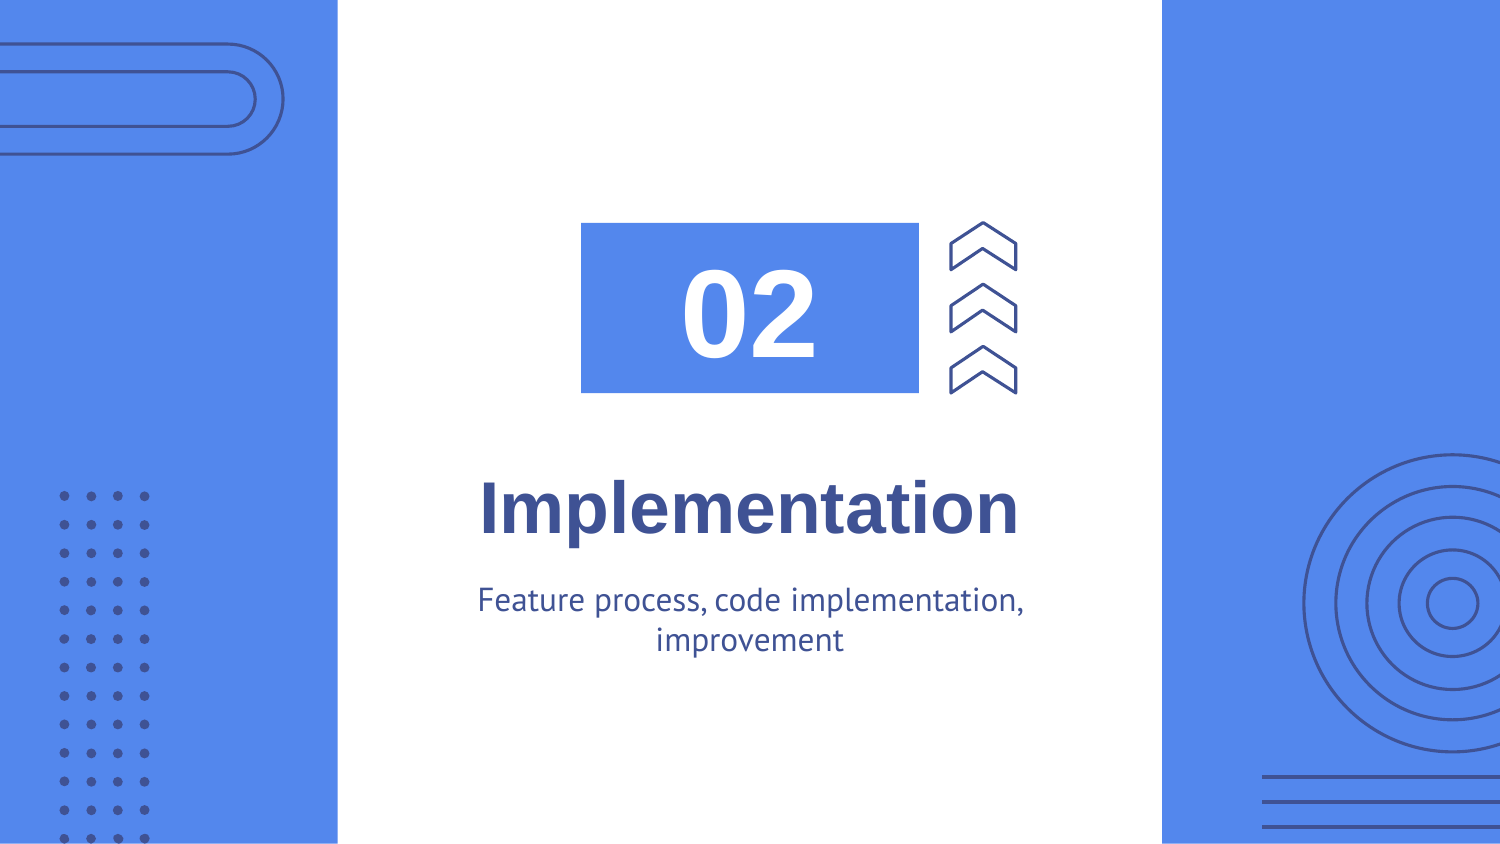

02

# Implementation

Feature process, code implementation, improvement